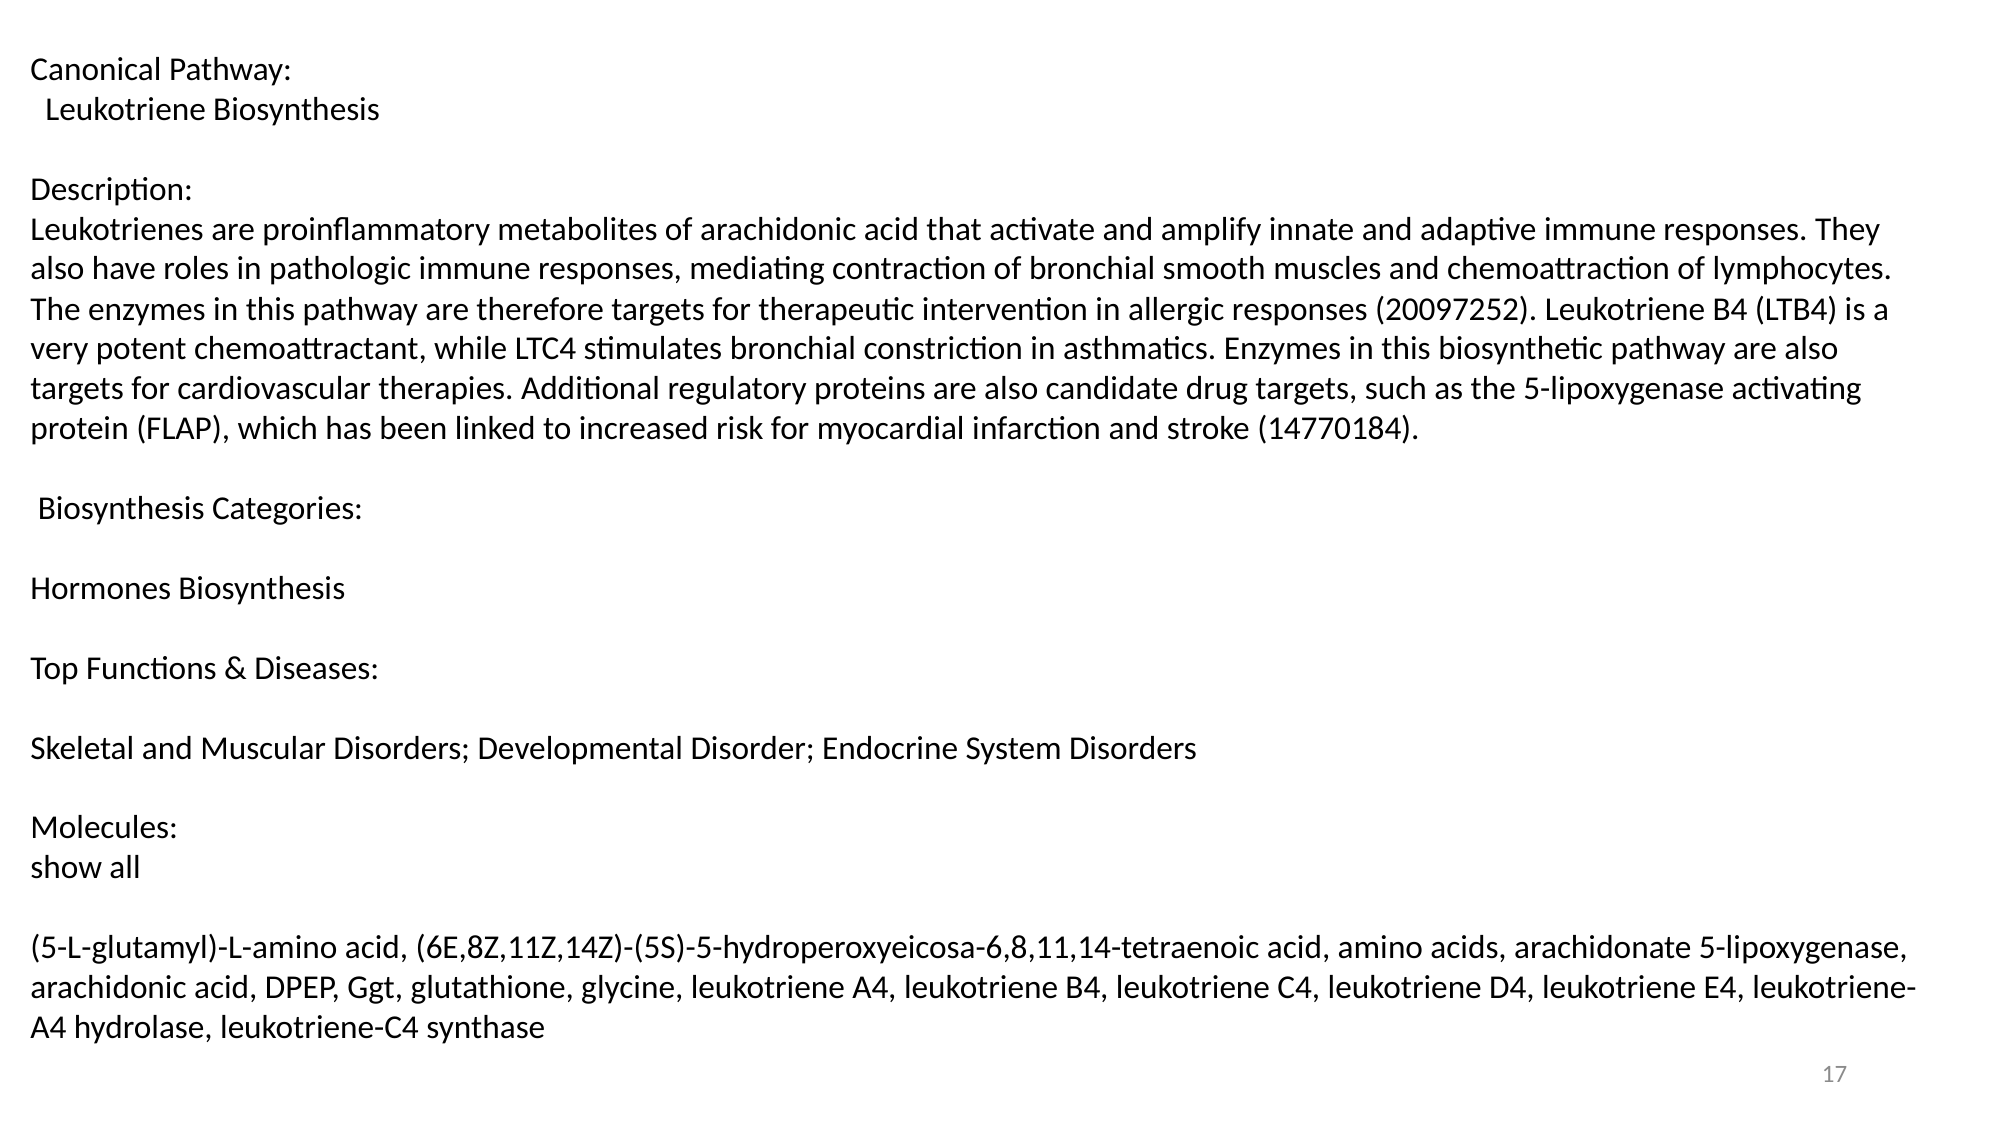

Canonical Pathway:
  Leukotriene Biosynthesis

Description:
Leukotrienes are proinflammatory metabolites of arachidonic acid that activate and amplify innate and adaptive immune responses. They also have roles in pathologic immune responses, mediating contraction of bronchial smooth muscles and chemoattraction of lymphocytes. The enzymes in this pathway are therefore targets for therapeutic intervention in allergic responses (20097252). Leukotriene B4 (LTB4) is a very potent chemoattractant, while LTC4 stimulates bronchial constriction in asthmatics. Enzymes in this biosynthetic pathway are also targets for cardiovascular therapies. Additional regulatory proteins are also candidate drug targets, such as the 5-lipoxygenase activating protein (FLAP), which has been linked to increased risk for myocardial infarction and stroke (14770184).

 Biosynthesis Categories:

Hormones Biosynthesis

Top Functions & Diseases:

Skeletal and Muscular Disorders; Developmental Disorder; Endocrine System Disorders

Molecules:
show all

(5-L-glutamyl)-L-amino acid, (6E,8Z,11Z,14Z)-(5S)-5-hydroperoxyeicosa-6,8,11,14-tetraenoic acid, amino acids, arachidonate 5-lipoxygenase, arachidonic acid, DPEP, Ggt, glutathione, glycine, leukotriene A4, leukotriene B4, leukotriene C4, leukotriene D4, leukotriene E4, leukotriene-A4 hydrolase, leukotriene-C4 synthase

17